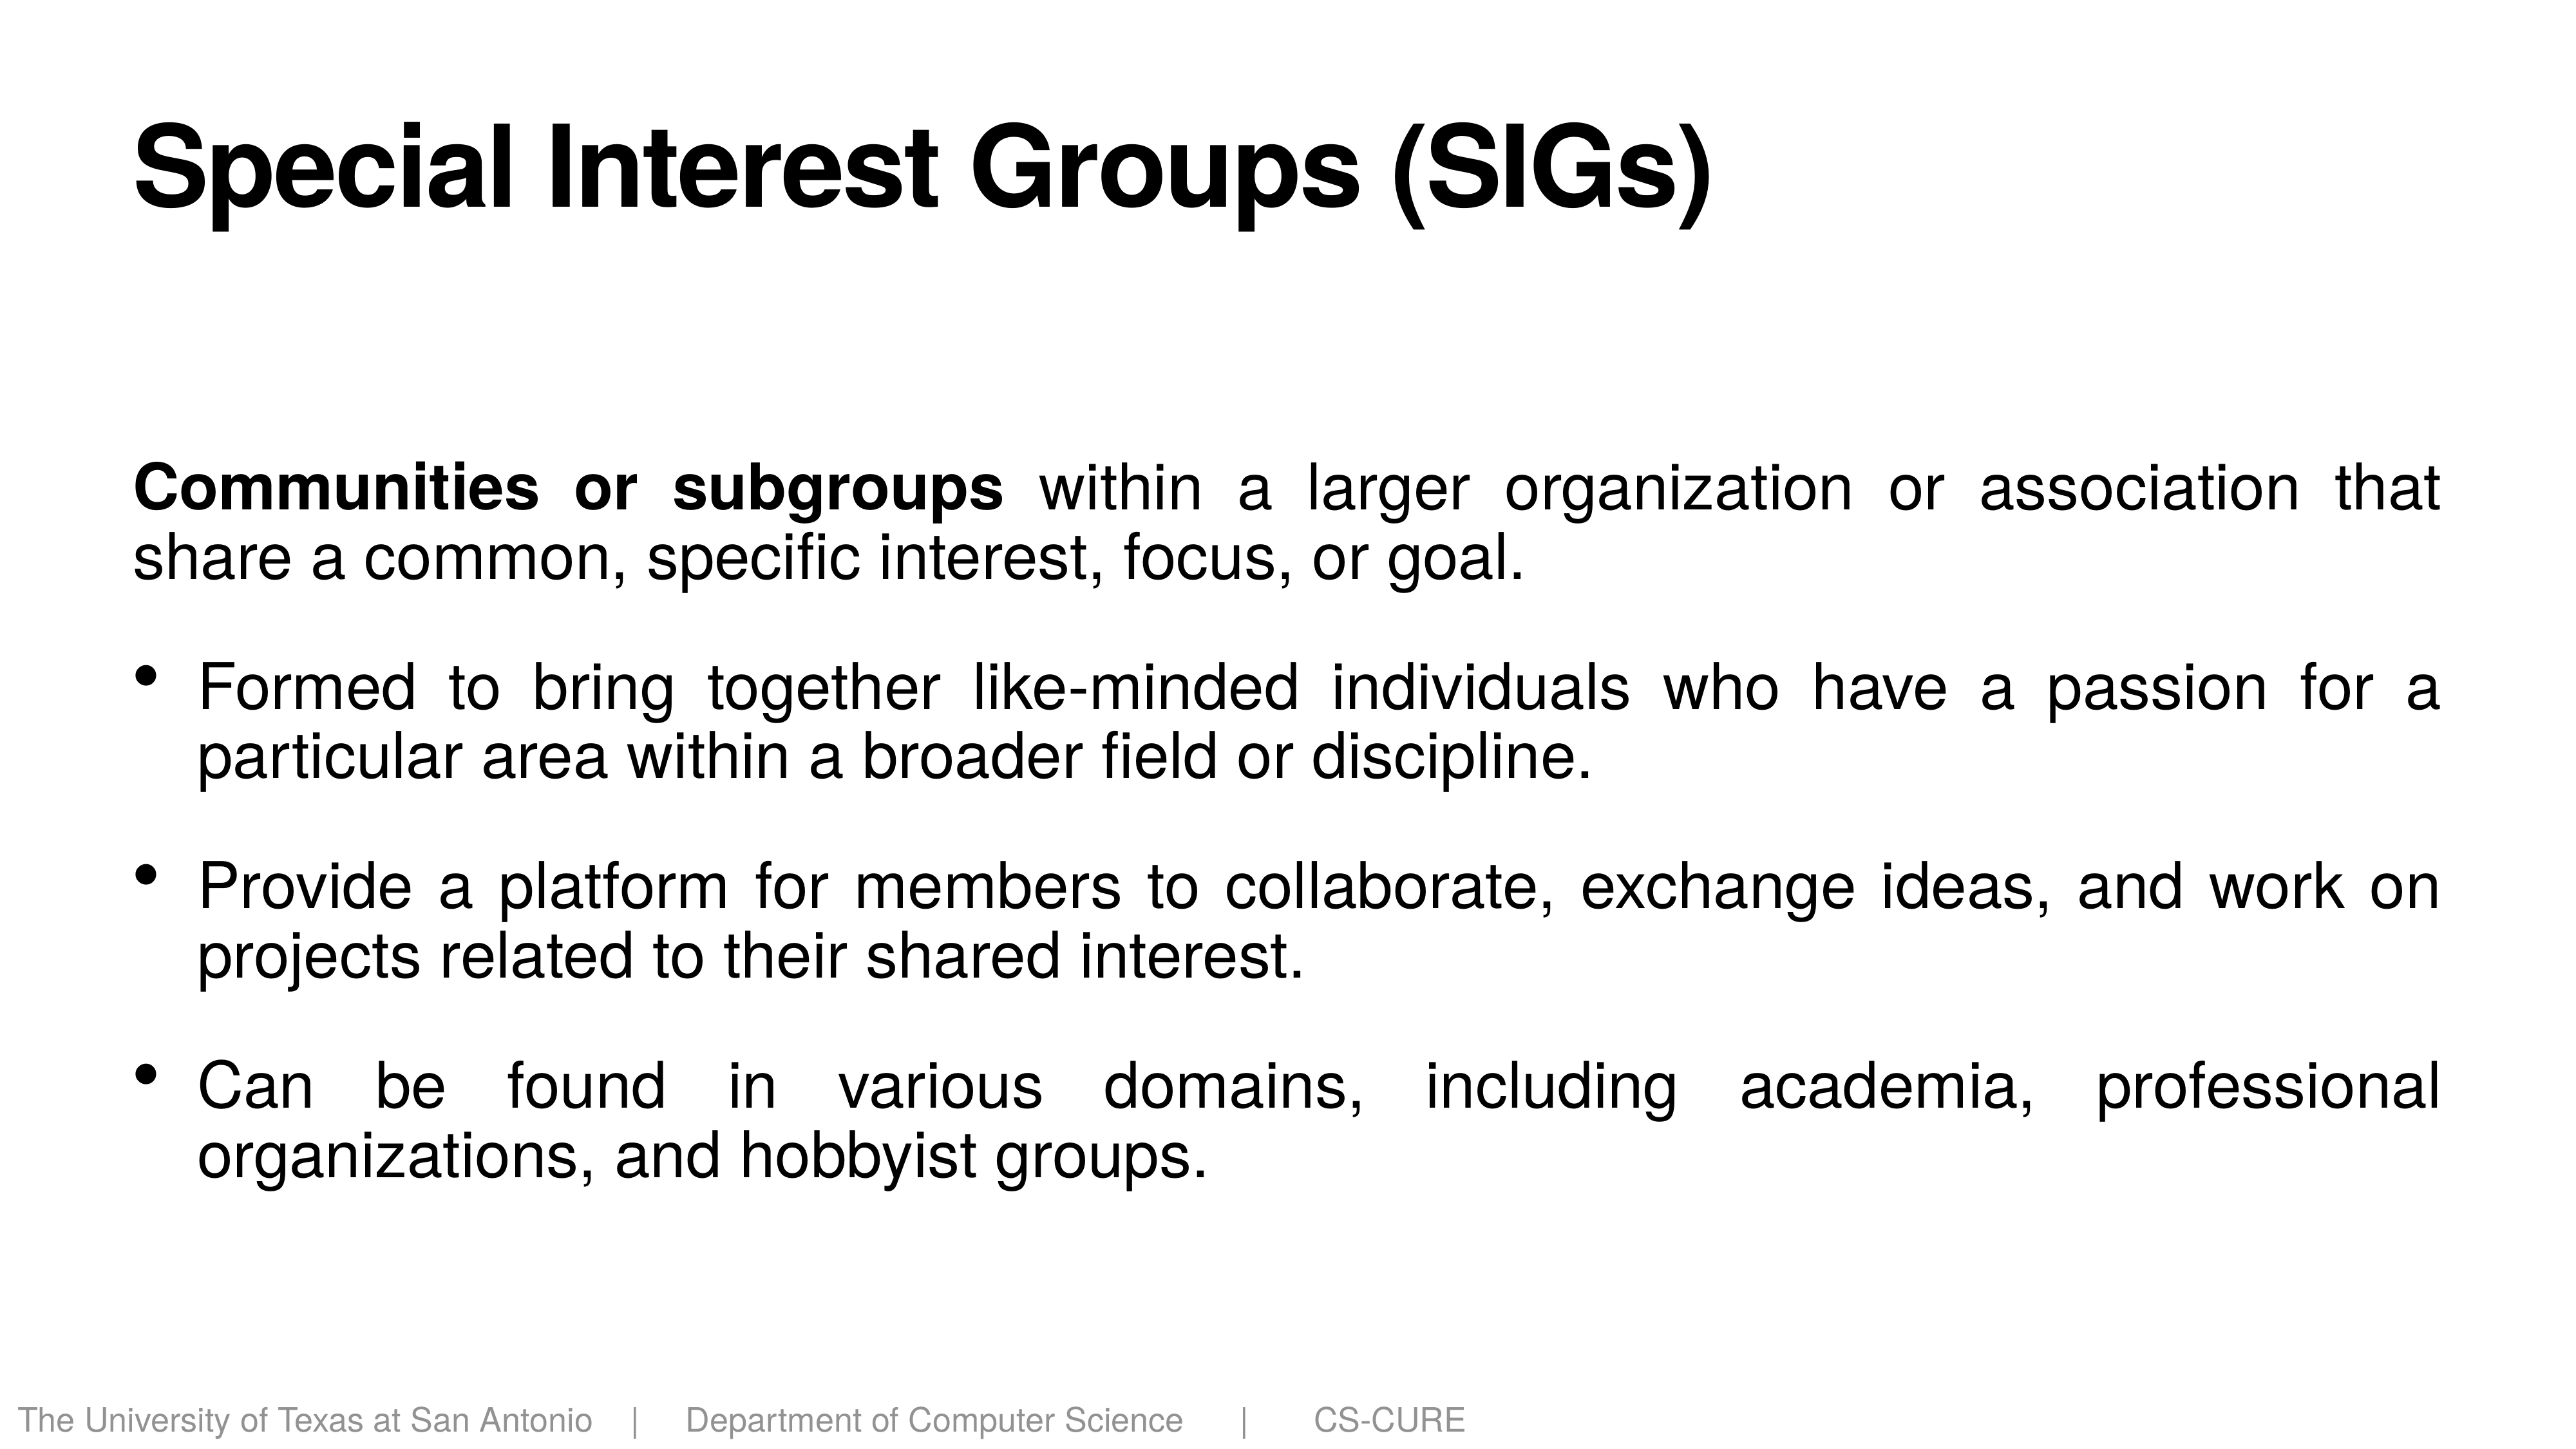

# Special Interest Groups (SIGs)
Communities or subgroups within a larger organization or association that share a common, specific interest, focus, or goal.
Formed to bring together like-minded individuals who have a passion for a particular area within a broader field or discipline.
Provide a platform for members to collaborate, exchange ideas, and work on projects related to their shared interest.
Can be found in various domains, including academia, professional organizations, and hobbyist groups.
27